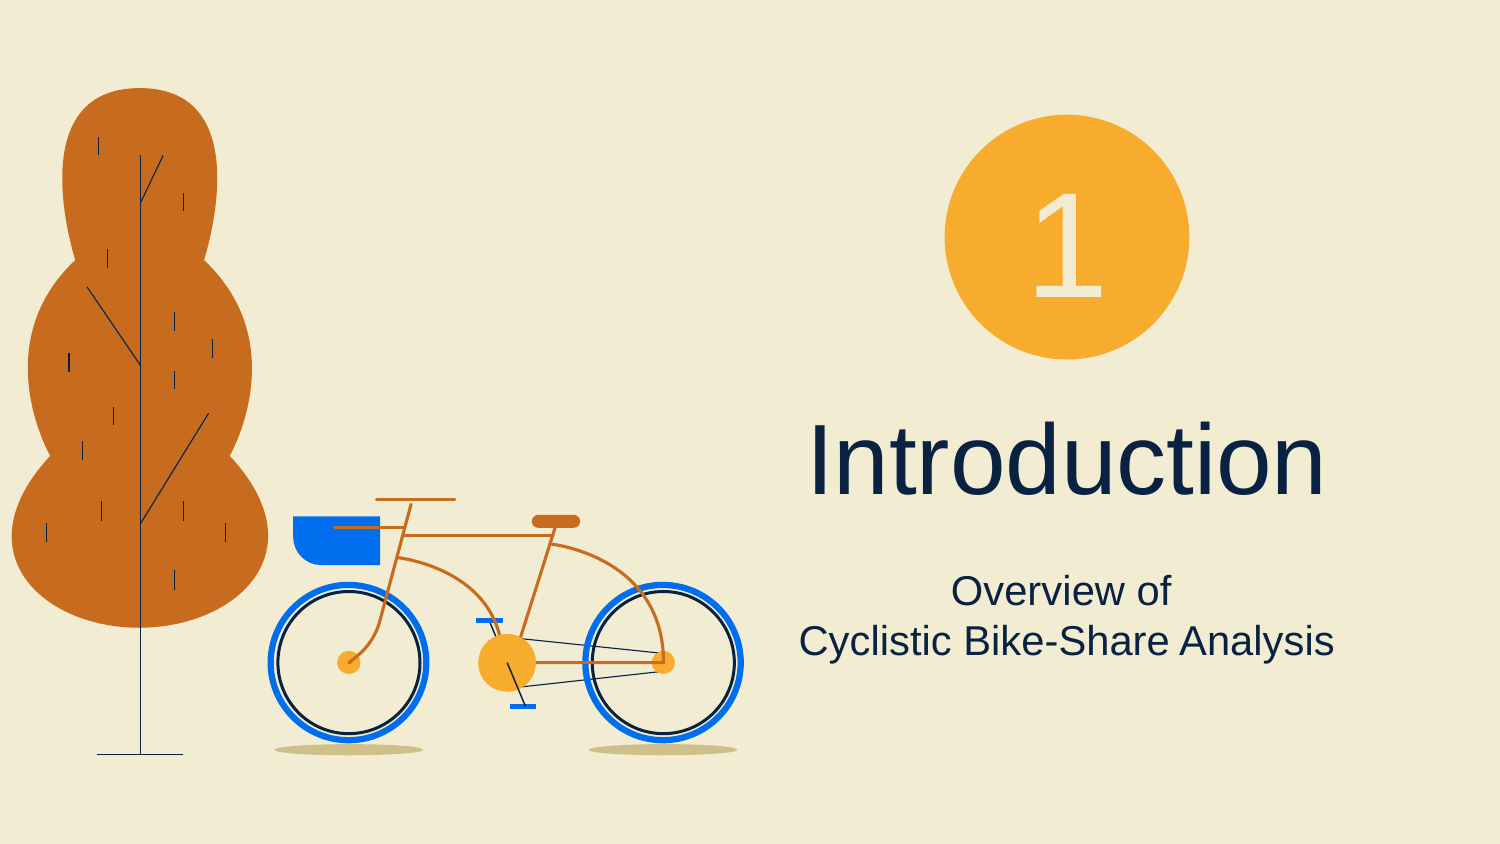

1
Introduction
Overview of
Cyclistic Bike-Share Analysis